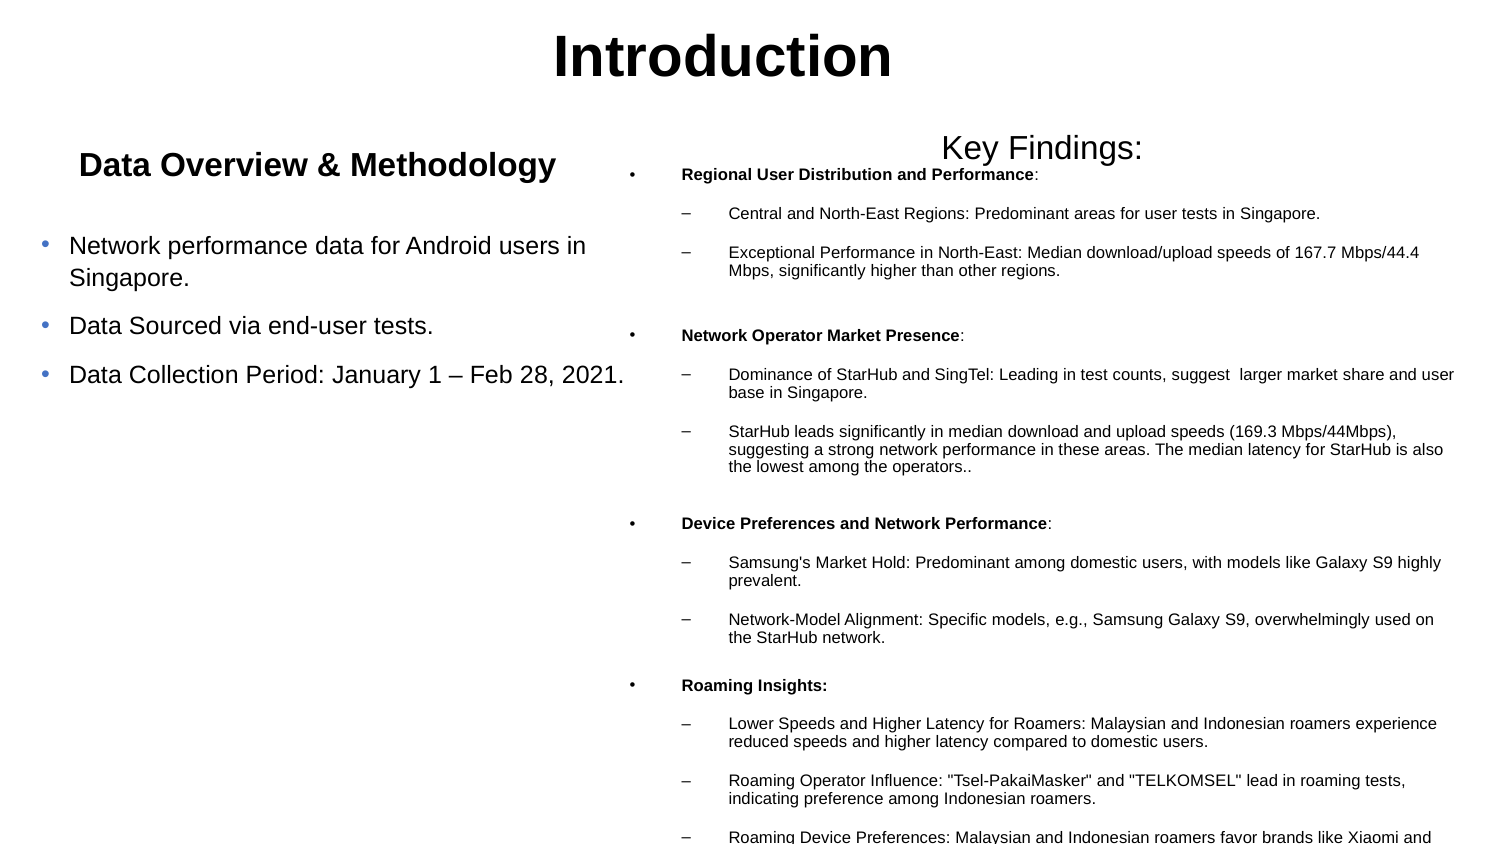

# Introduction
Key Findings:
Data Overview & Methodology
Regional User Distribution and Performance:
Central and North-East Regions: Predominant areas for user tests in Singapore.
Exceptional Performance in North-East: Median download/upload speeds of 167.7 Mbps/44.4 Mbps, significantly higher than other regions.

Network Operator Market Presence:
Dominance of StarHub and SingTel: Leading in test counts, suggest  larger market share and user base in Singapore.
StarHub leads significantly in median download and upload speeds (169.3 Mbps/44Mbps), suggesting a strong network performance in these areas. The median latency for StarHub is also the lowest among the operators..

Device Preferences and Network Performance:
Samsung's Market Hold: Predominant among domestic users, with models like Galaxy S9 highly prevalent.
Network-Model Alignment: Specific models, e.g., Samsung Galaxy S9, overwhelmingly used on the StarHub network.

Roaming Insights:
Lower Speeds and Higher Latency for Roamers: Malaysian and Indonesian roamers experience reduced speeds and higher latency compared to domestic users.
Roaming Operator Influence: "Tsel-PakaiMasker" and "TELKOMSEL" lead in roaming tests, indicating preference among Indonesian roamers.
Roaming Device Preferences: Malaysian and Indonesian roamers favor brands like Xiaomi and Realme
Network performance data for Android users in Singapore.
Data Sourced via end-user tests.
Data Collection Period: January 1 – Feb 28, 2021.